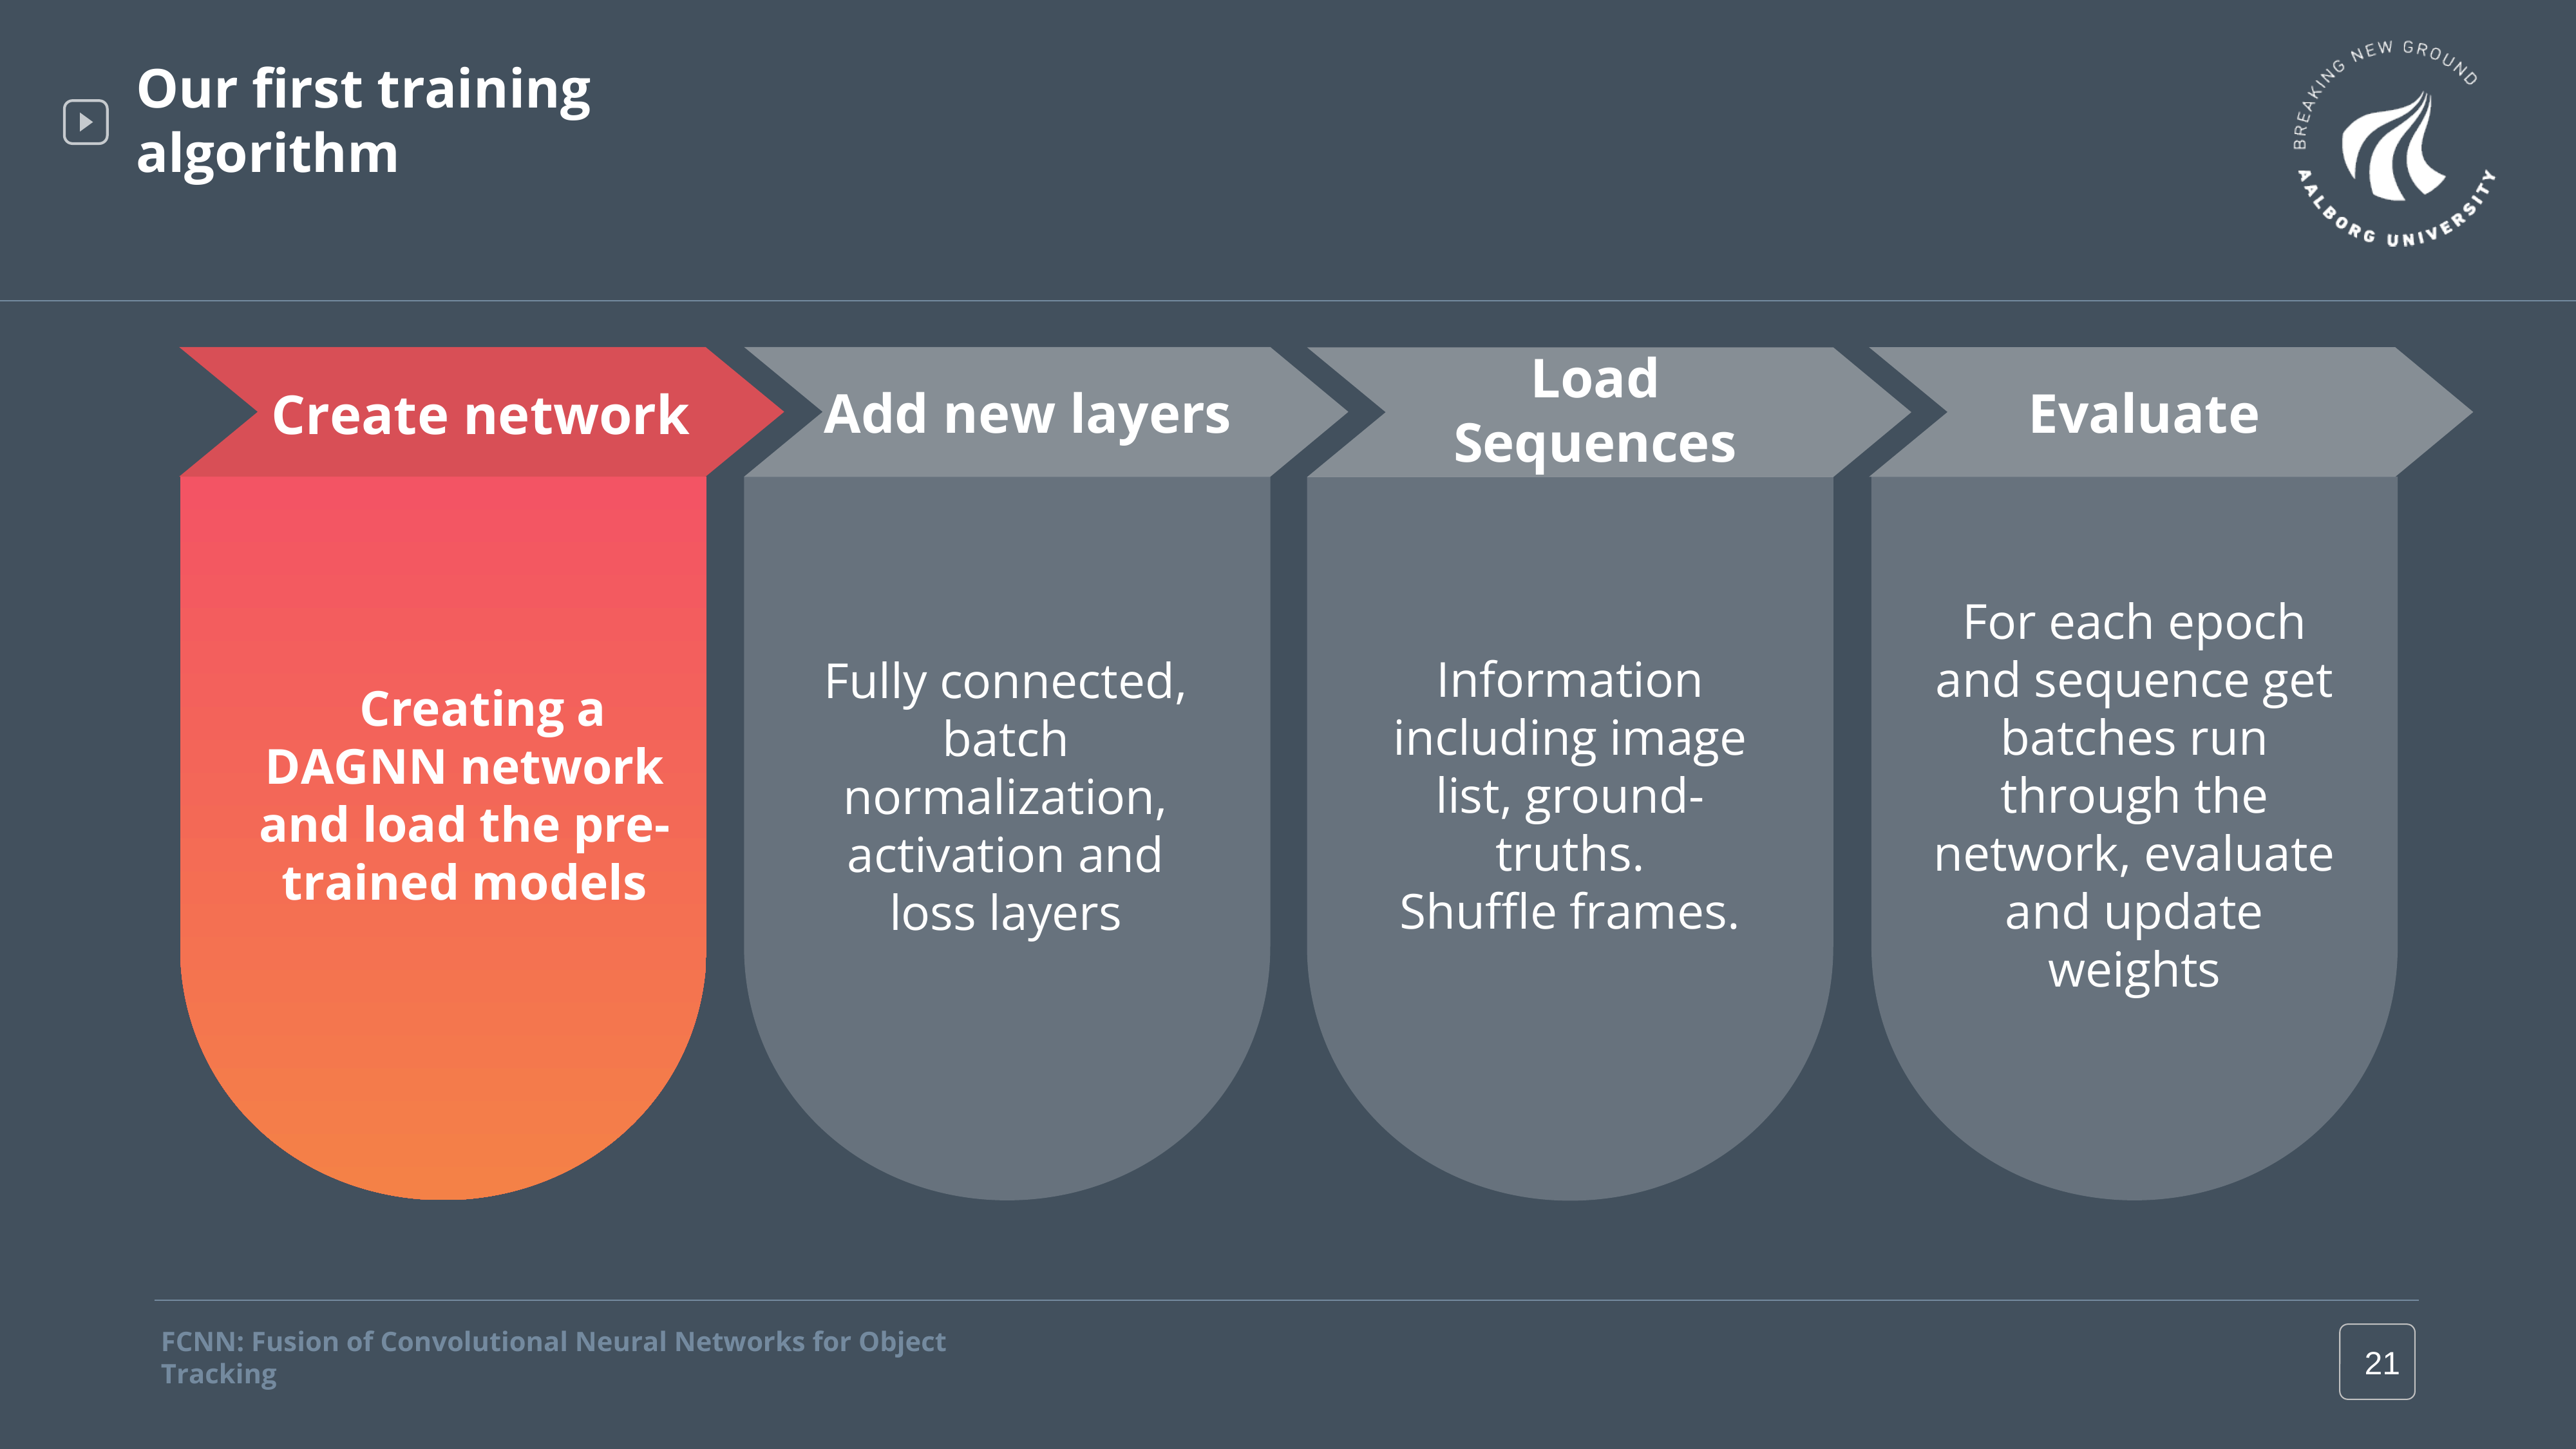

Our first training algorithm

Load Sequences
Evaluate
Add new layers
Create network
For each epoch and sequence get batches run through the network, evaluate
and update weights
Fully connected, batch normalization, activation and loss layers
Creating a DAGNN network and load the pre-trained models
Information including image list, ground-truths.
Shuffle frames.
 21